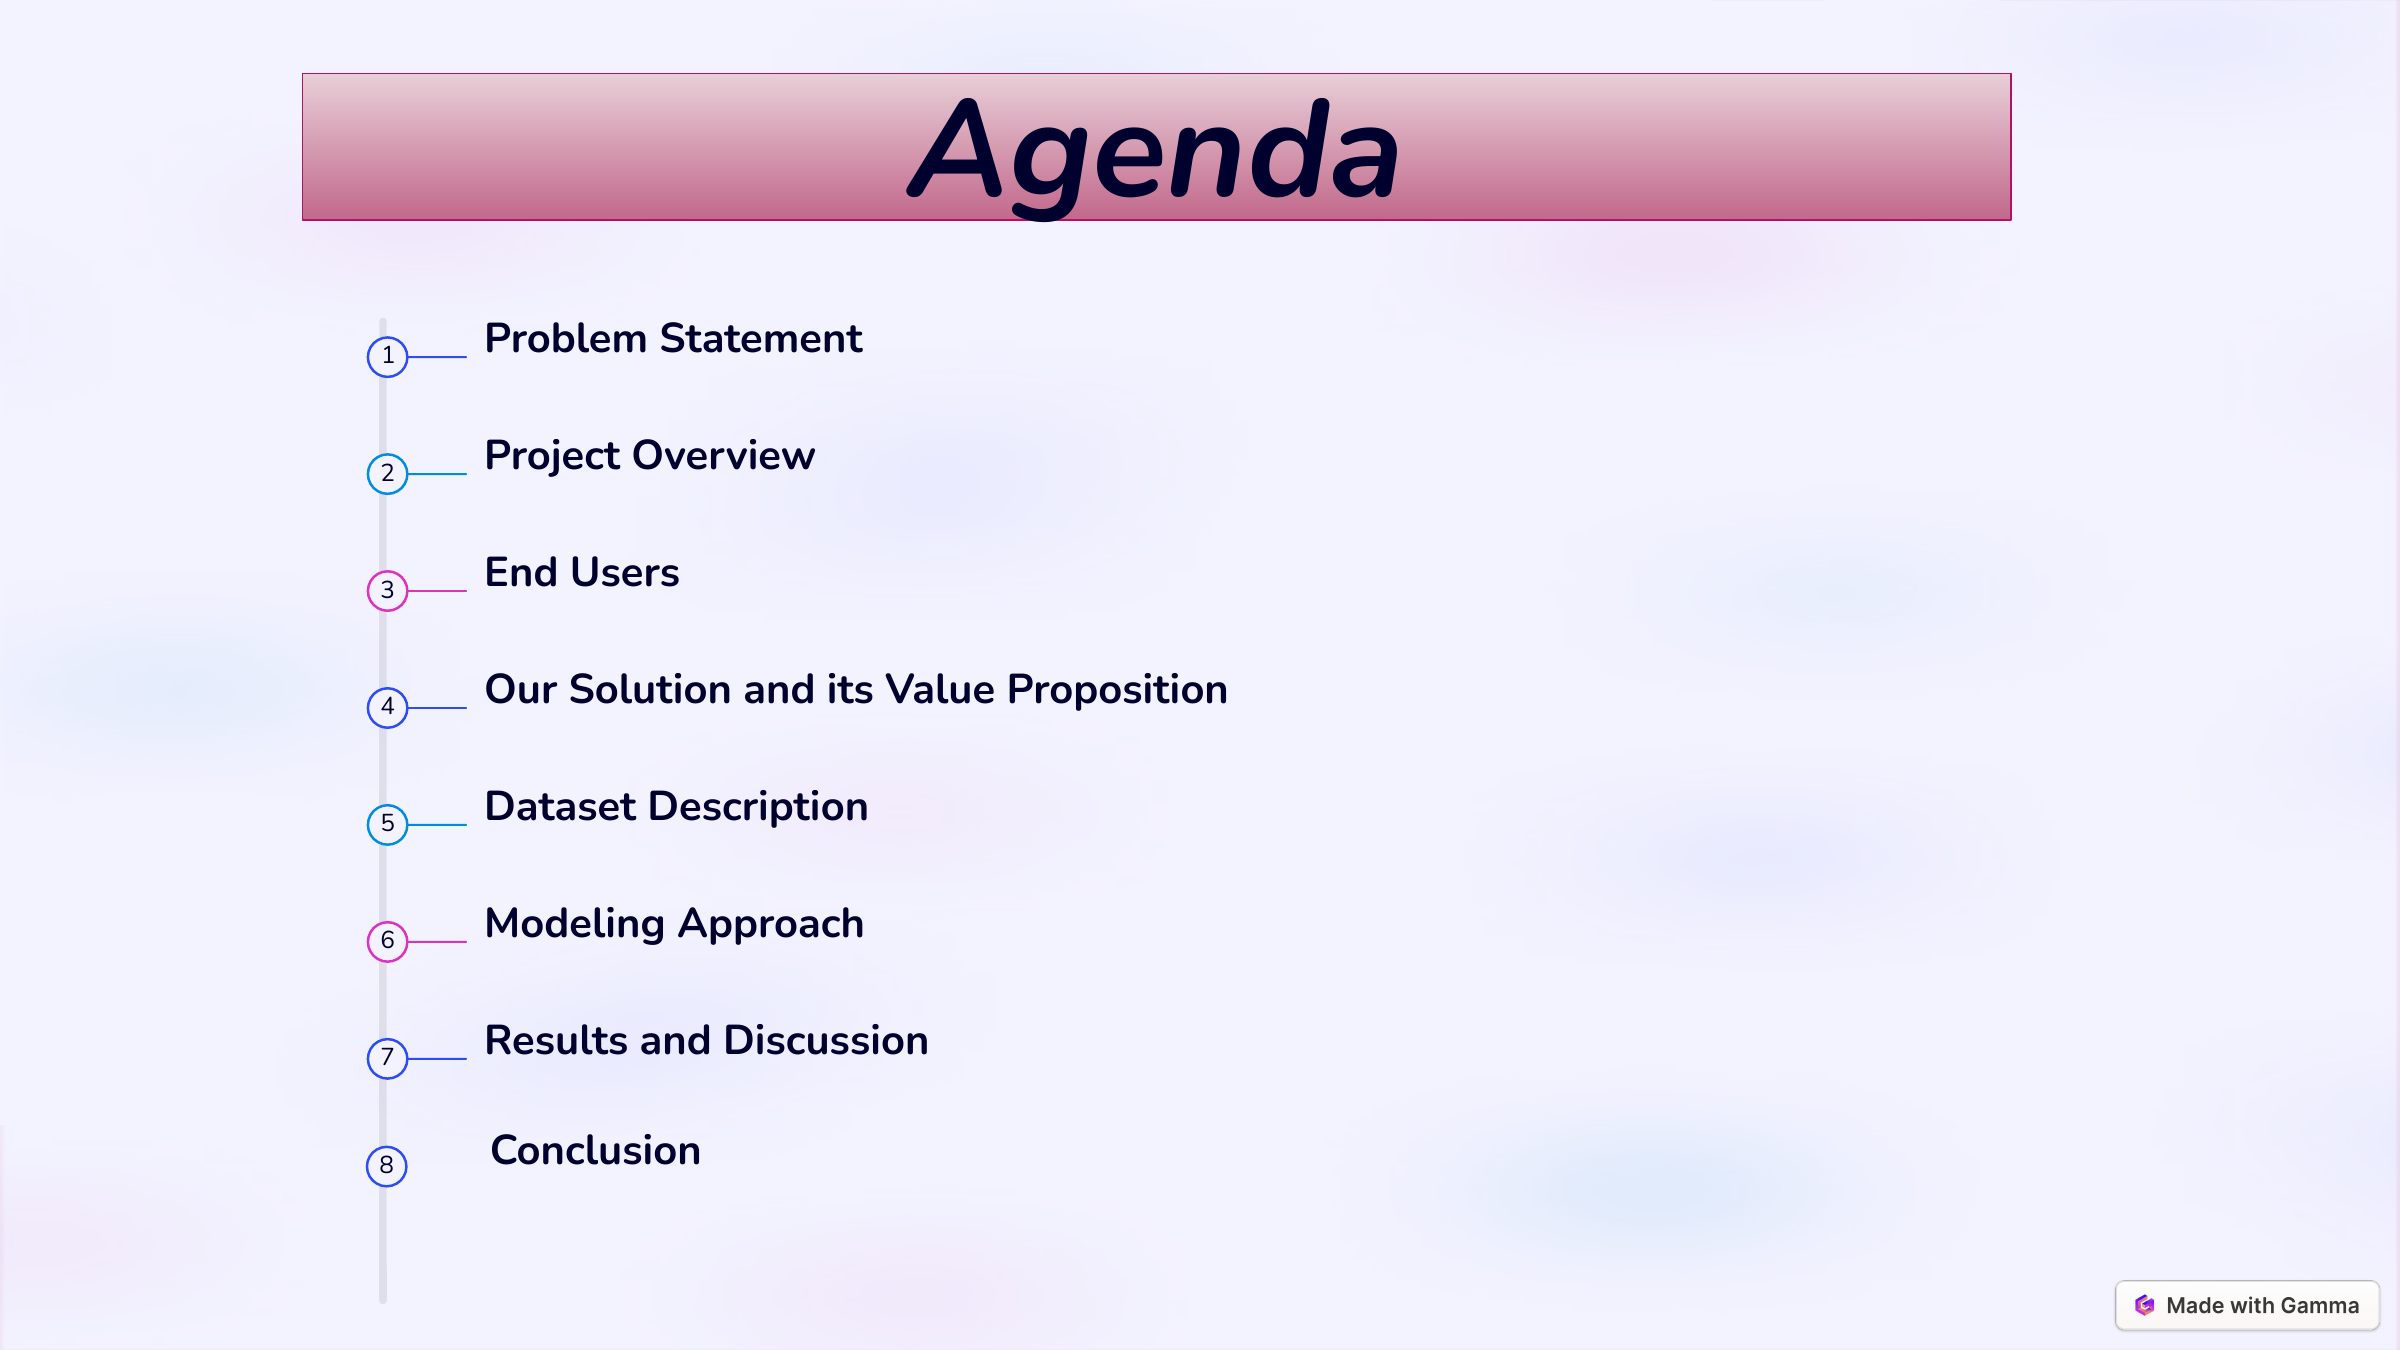

Agenda

Problem Statement

1

Project Overview

2

End Users

3

Our Solution and its Value Proposition

4

Dataset Description

5

Modeling Approach

6

Results and Discussion

7

Conclusion
8